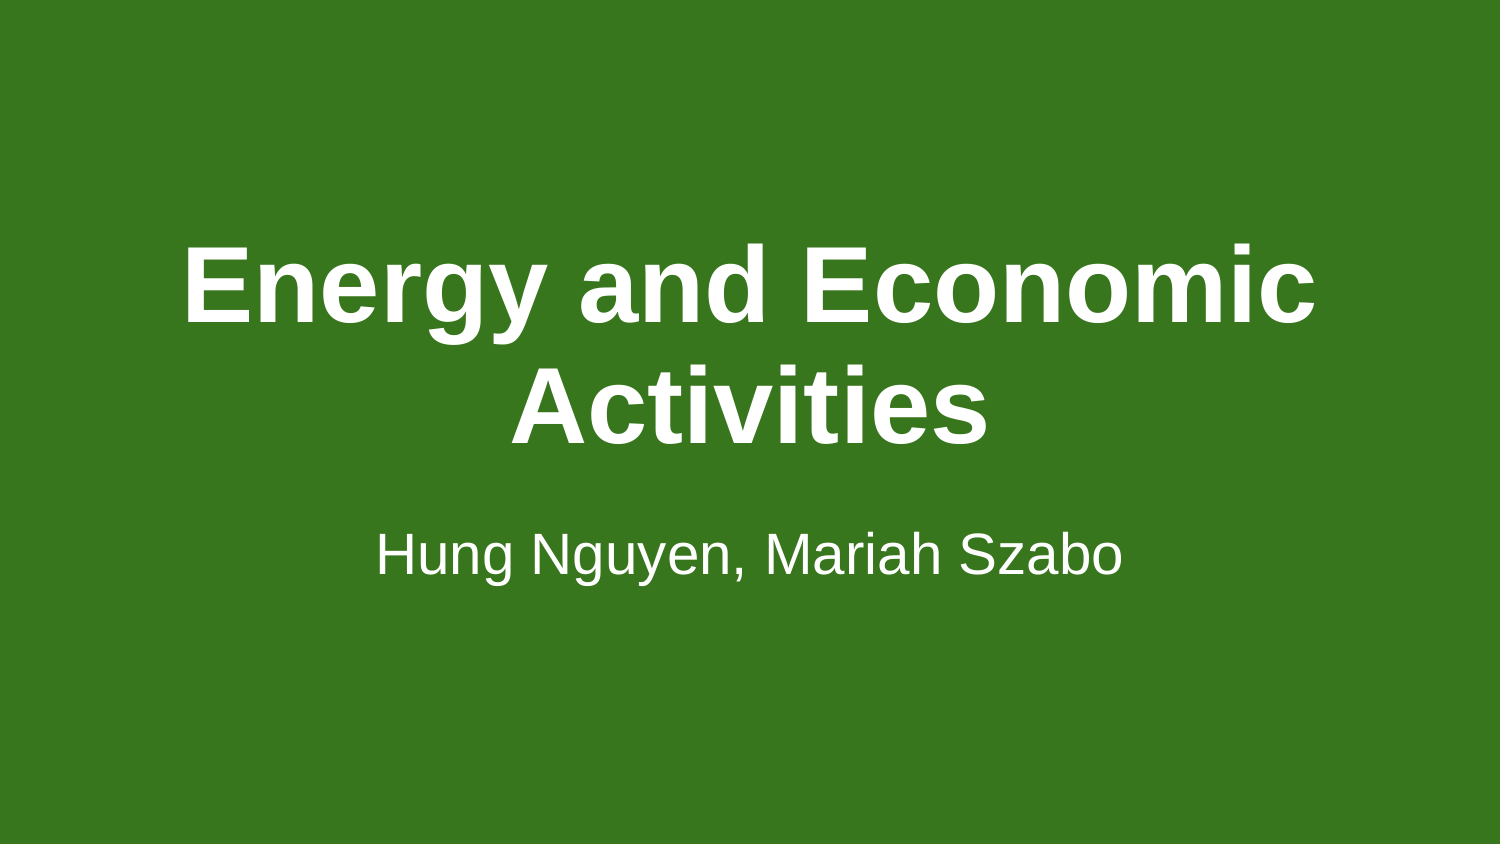

# Energy and Economic Activities
Hung Nguyen, Mariah Szabo